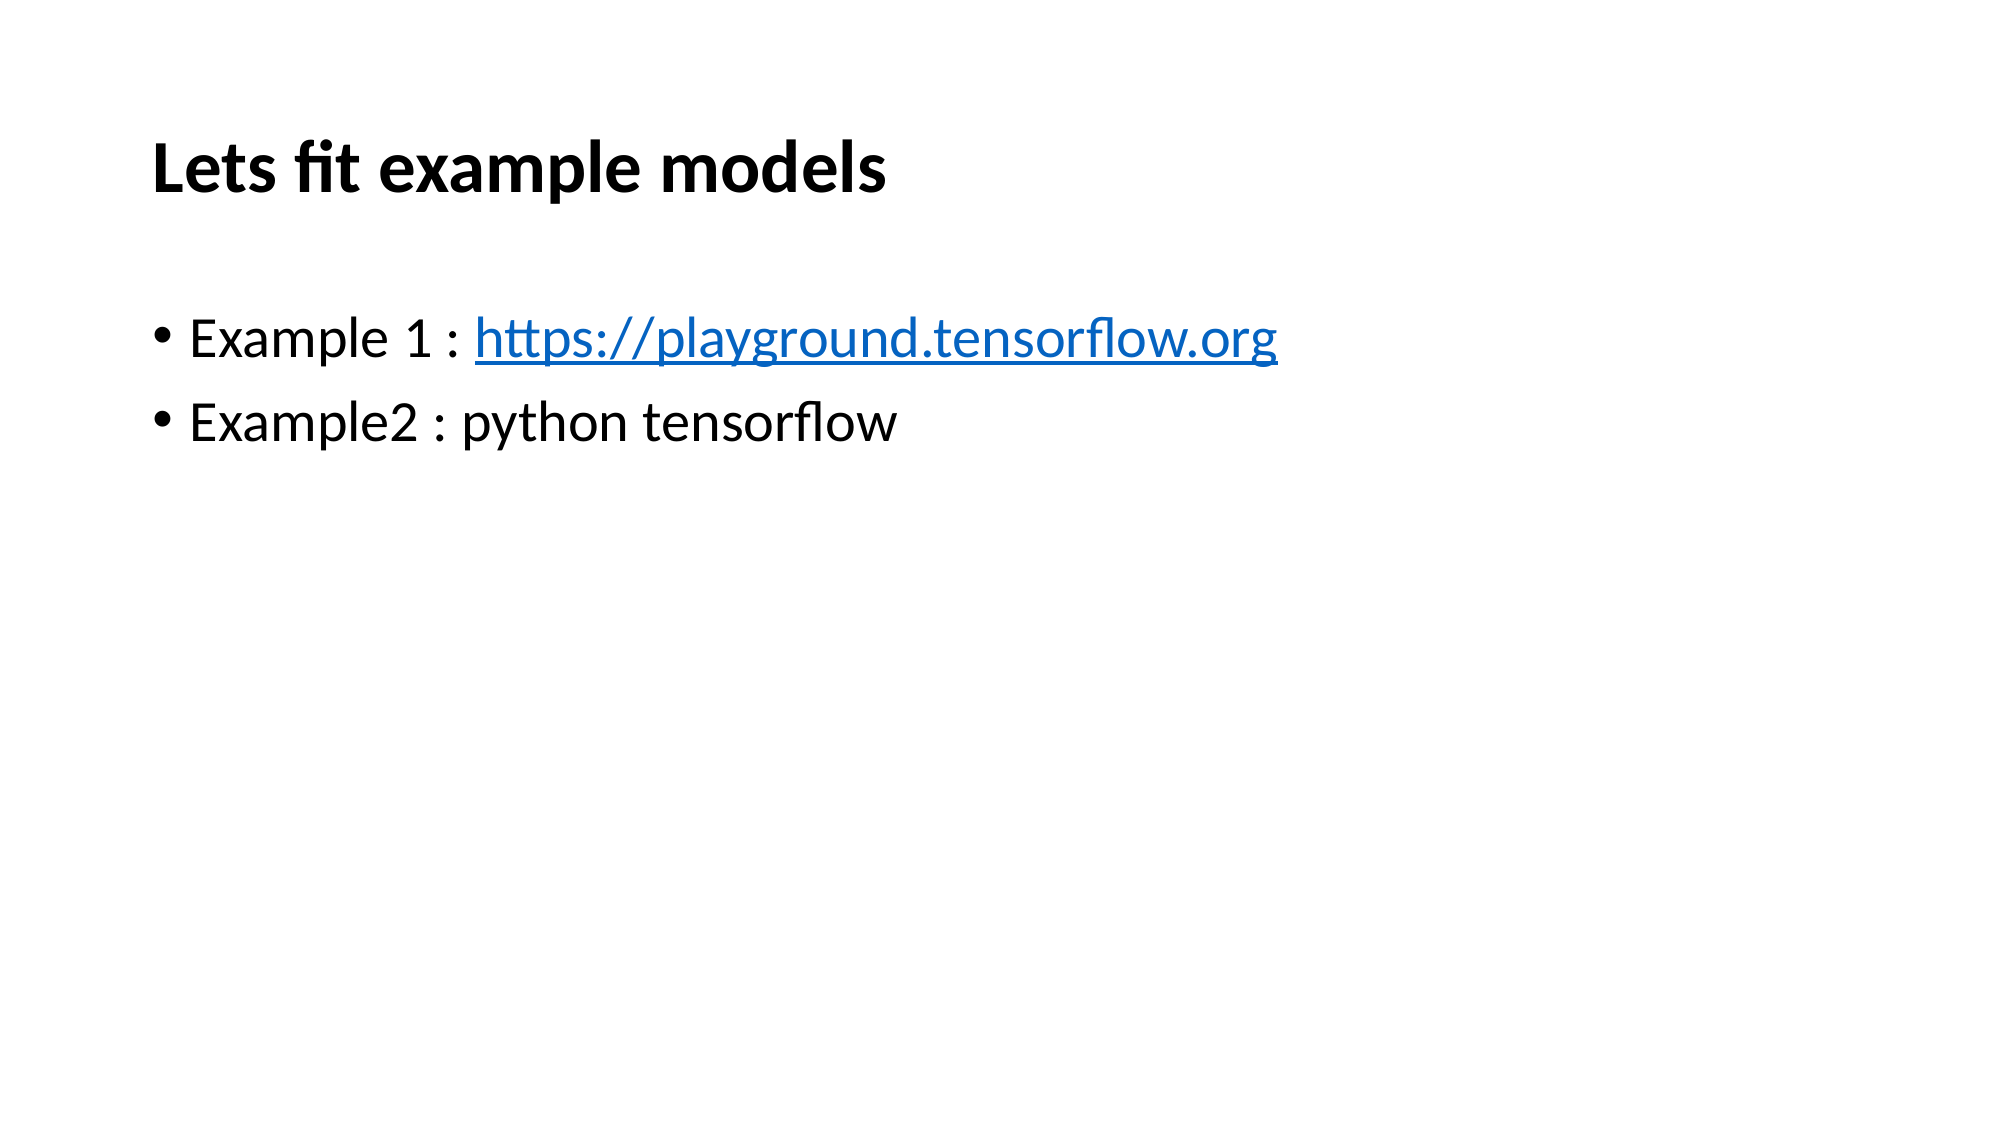

# Lets fit example models
Example 1 : https://playground.tensorflow.org
Example2 : python tensorflow